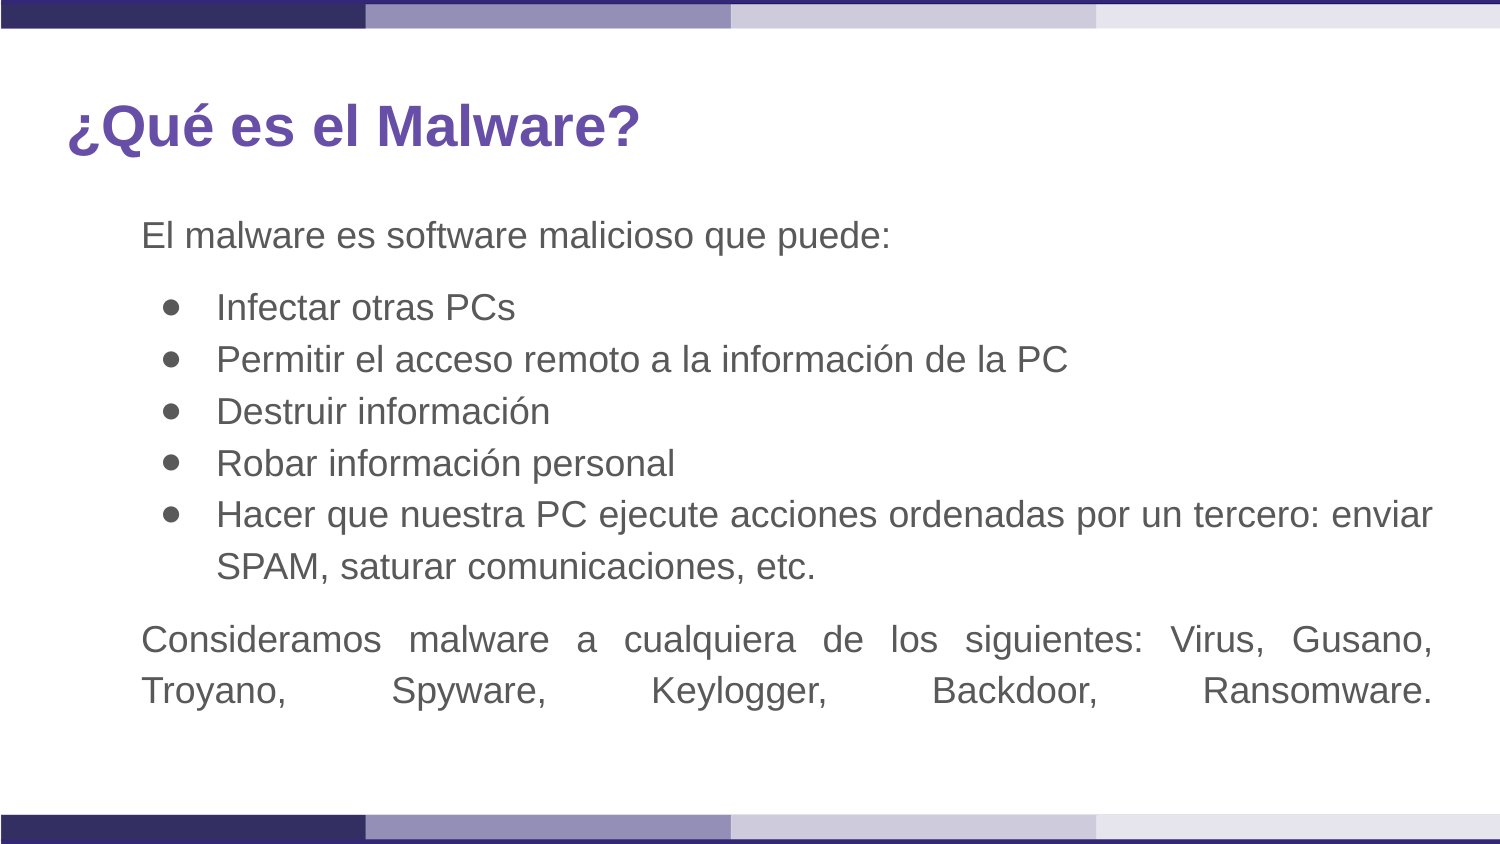

# ¿Qué es el Malware?

El malware es software malicioso que puede:
Infectar otras PCs
Permitir el acceso remoto a la información de la PC
Destruir información
Robar información personal
Hacer que nuestra PC ejecute acciones ordenadas por un tercero: enviar SPAM, saturar comunicaciones, etc.
Consideramos malware a cualquiera de los siguientes: Virus, Gusano, Troyano, Spyware, Keylogger, Backdoor, Ransomware.